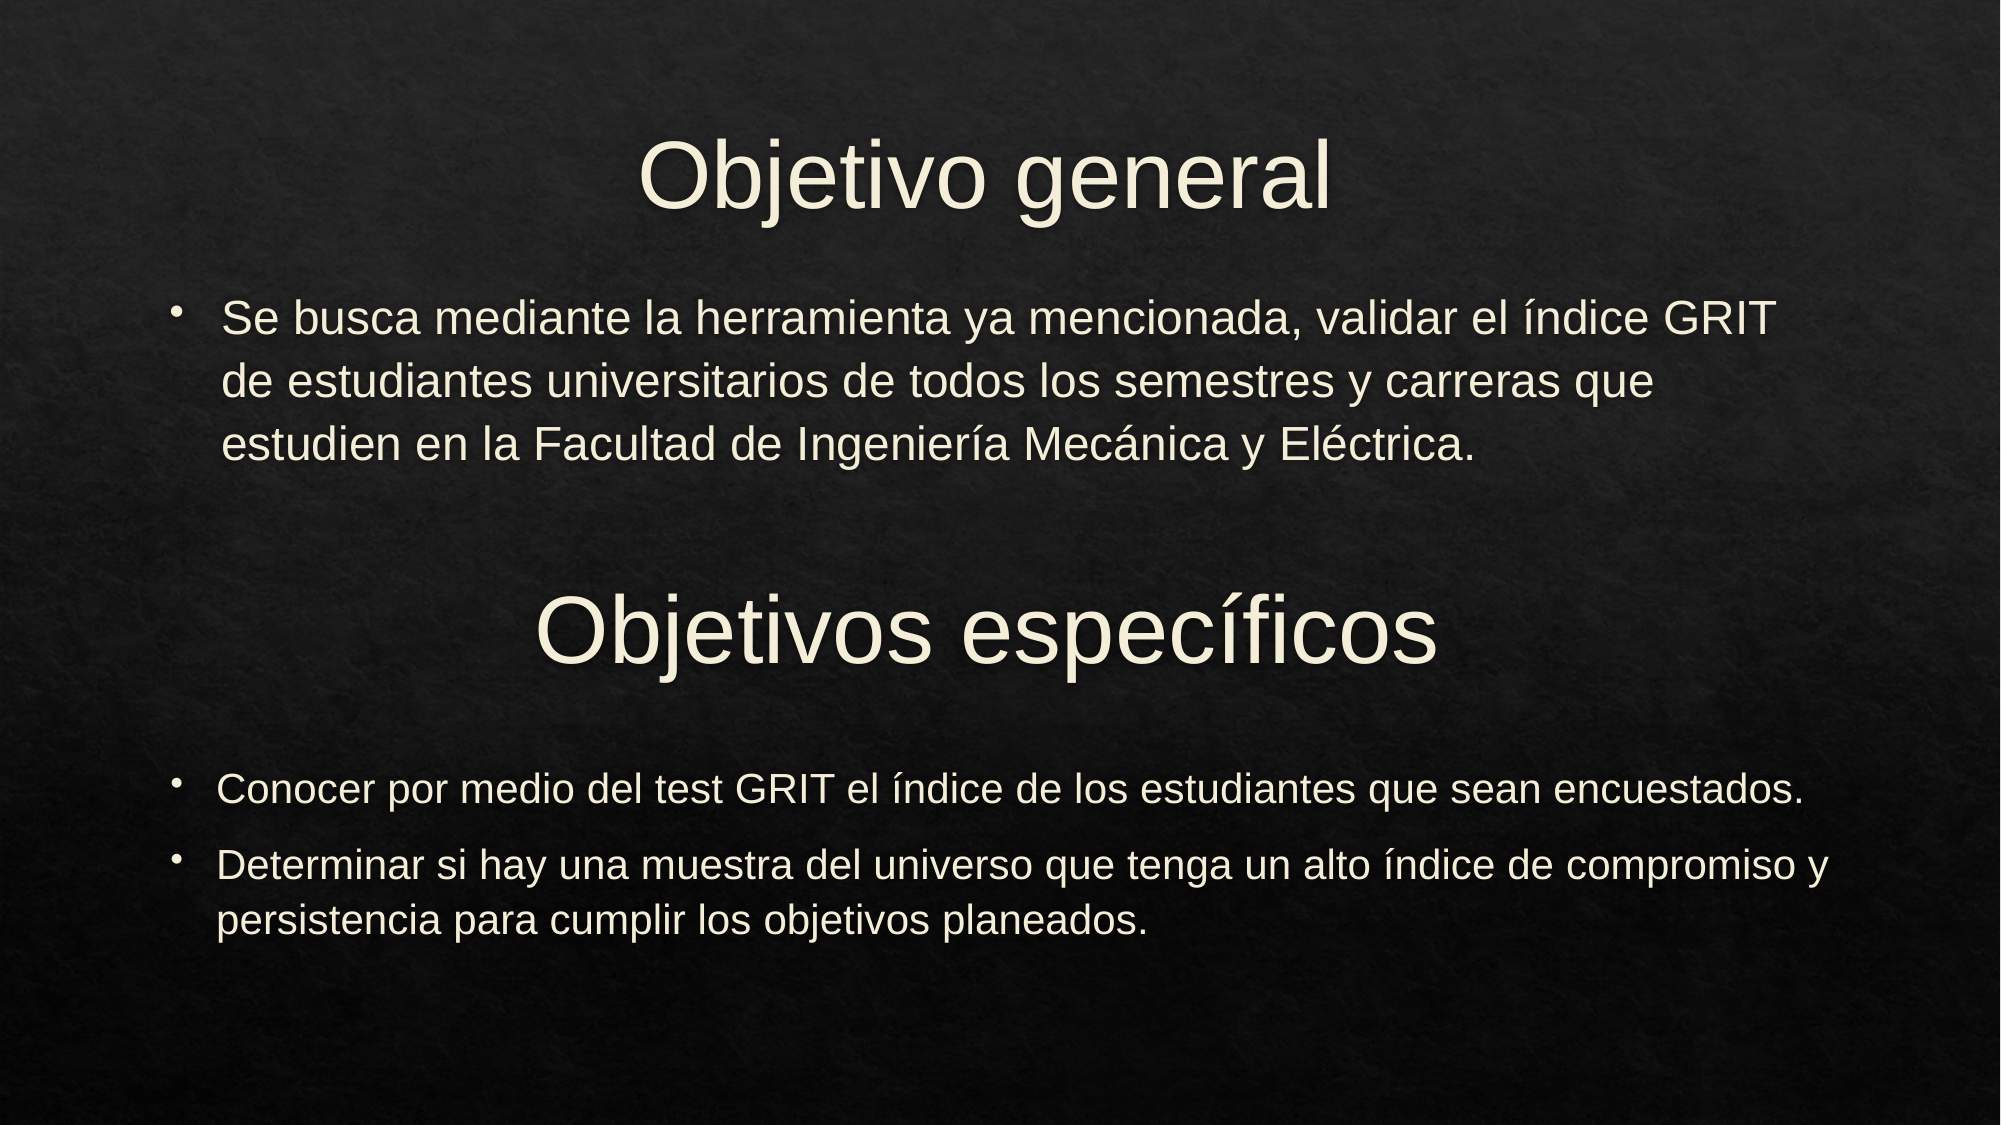

# Objetivo general
Se busca mediante la herramienta ya mencionada, validar el índice GRIT de estudiantes universitarios de todos los semestres y carreras que estudien en la Facultad de Ingeniería Mecánica y Eléctrica.
Objetivos específicos
Conocer por medio del test GRIT el índice de los estudiantes que sean encuestados.
Determinar si hay una muestra del universo que tenga un alto índice de compromiso y persistencia para cumplir los objetivos planeados.